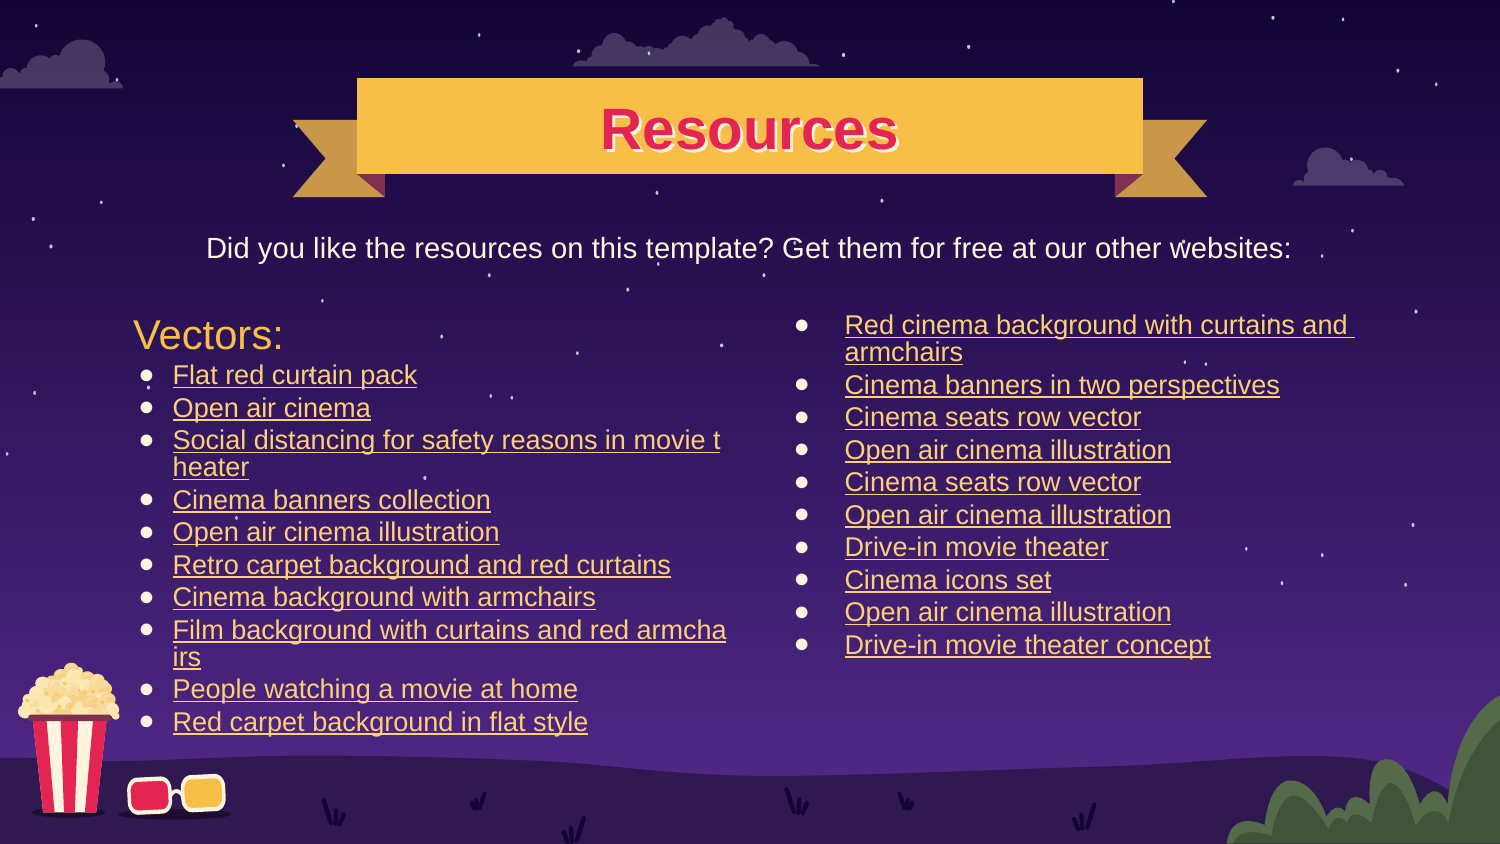

# Resources
Did you like the resources on this template? Get them for free at our other websites:
Vectors:
Flat red curtain pack
Open air cinema
Social distancing for safety reasons in movie theater
Cinema banners collection
Open air cinema illustration
Retro carpet background and red curtains
Cinema background with armchairs
Film background with curtains and red armchairs
People watching a movie at home
Red carpet background in flat style
Red cinema background with curtains and armchairs
Cinema banners in two perspectives
Cinema seats row vector
Open air cinema illustration
Cinema seats row vector
Open air cinema illustration
Drive-in movie theater
Cinema icons set
Open air cinema illustration
Drive-in movie theater concept